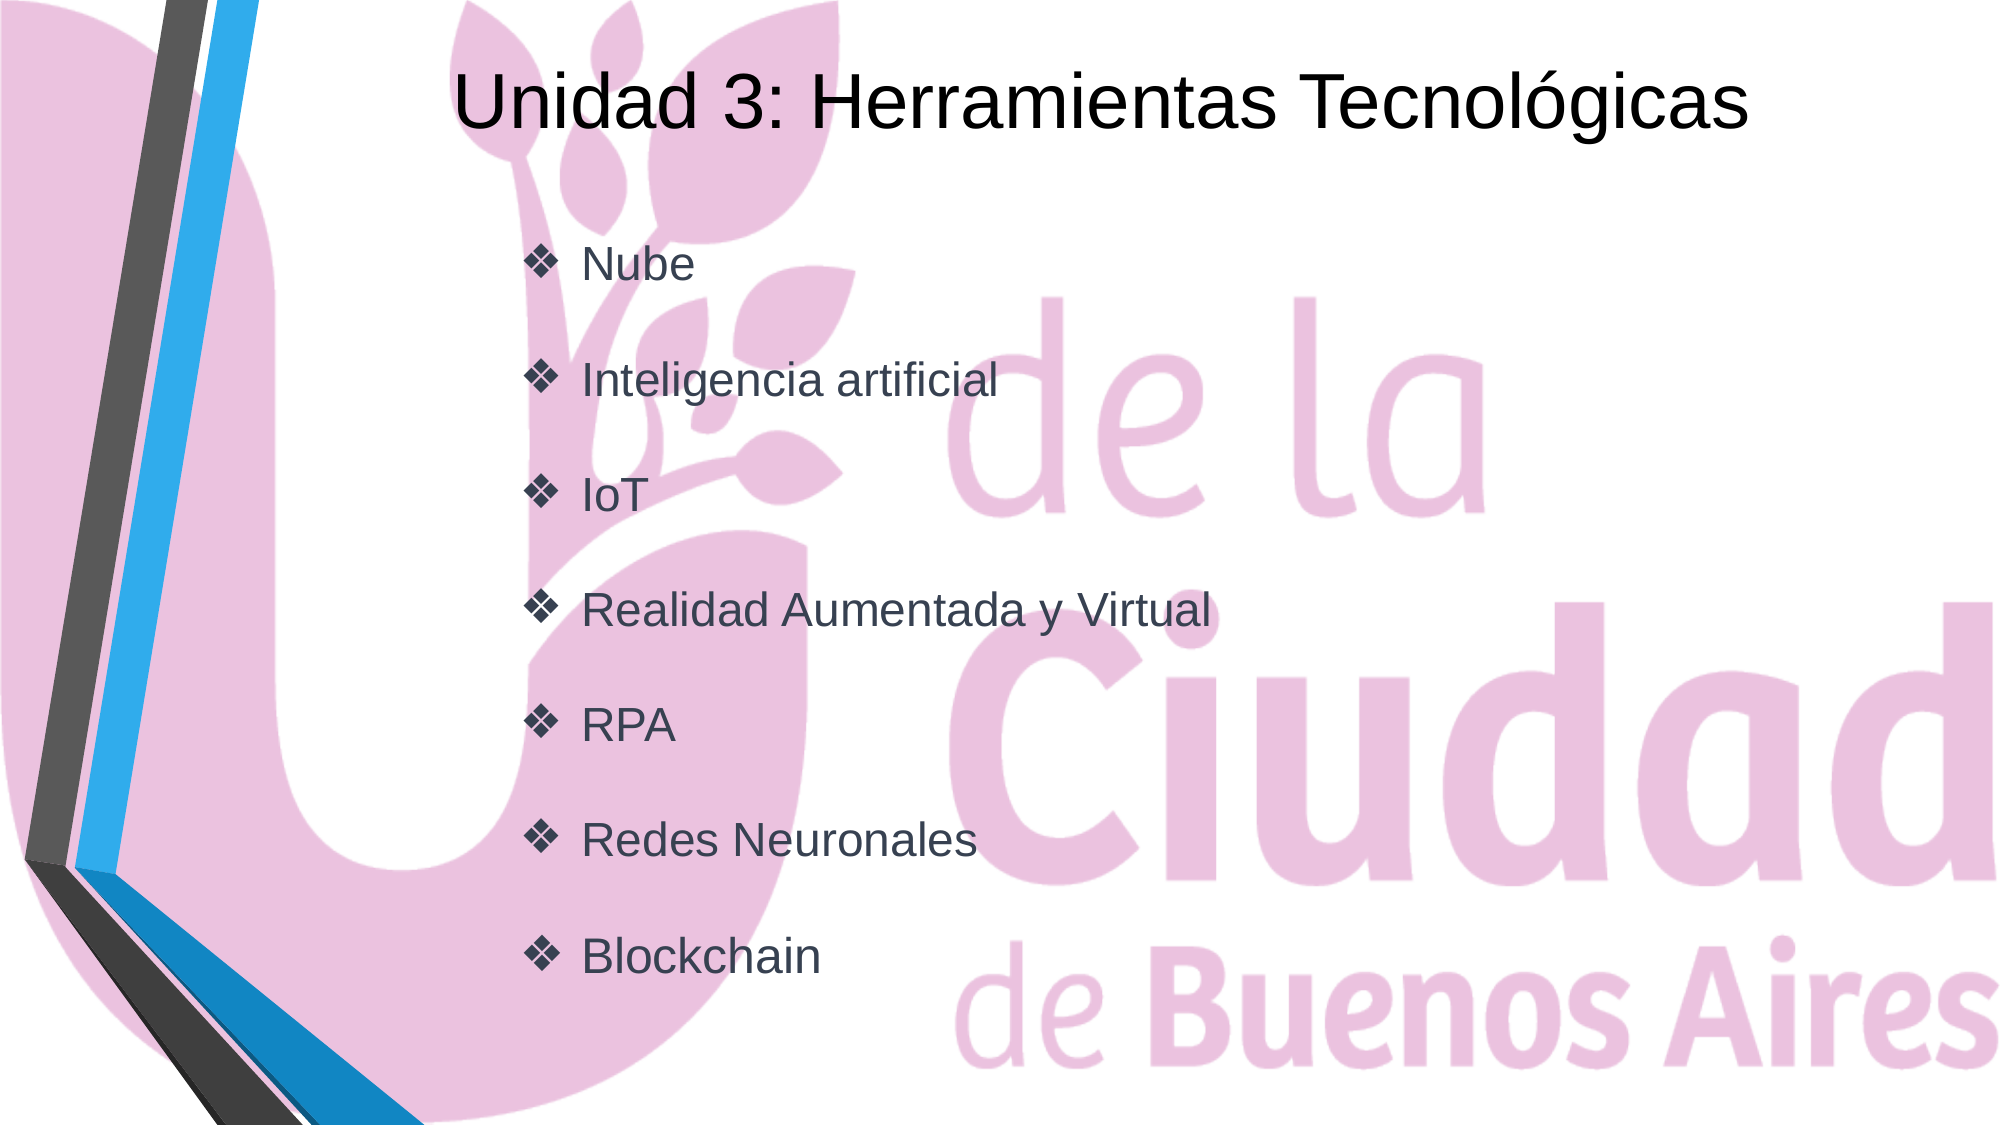

# Unidad 3: Herramientas Tecnológicas
Nube

Inteligencia artificial

IoT

Realidad Aumentada y Virtual

RPA

Redes Neuronales

Blockchain